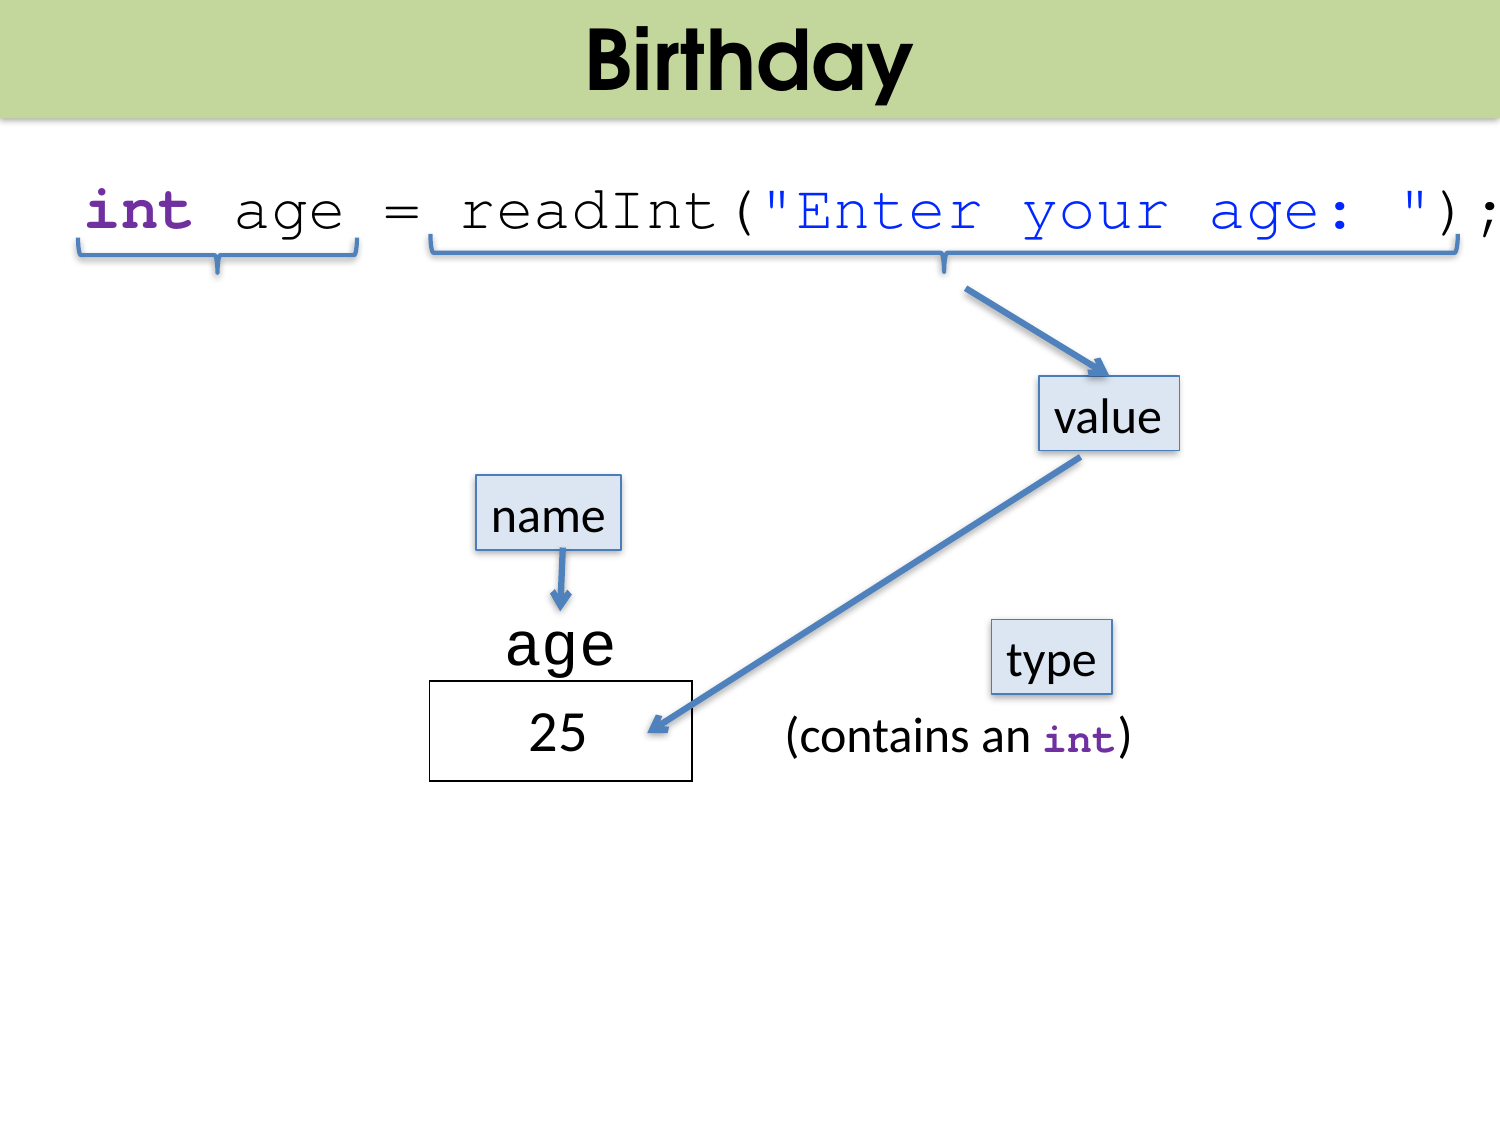

Birthday

int age = readInt("Enter your age: ");
value
name
age
type

25
(contains an int)